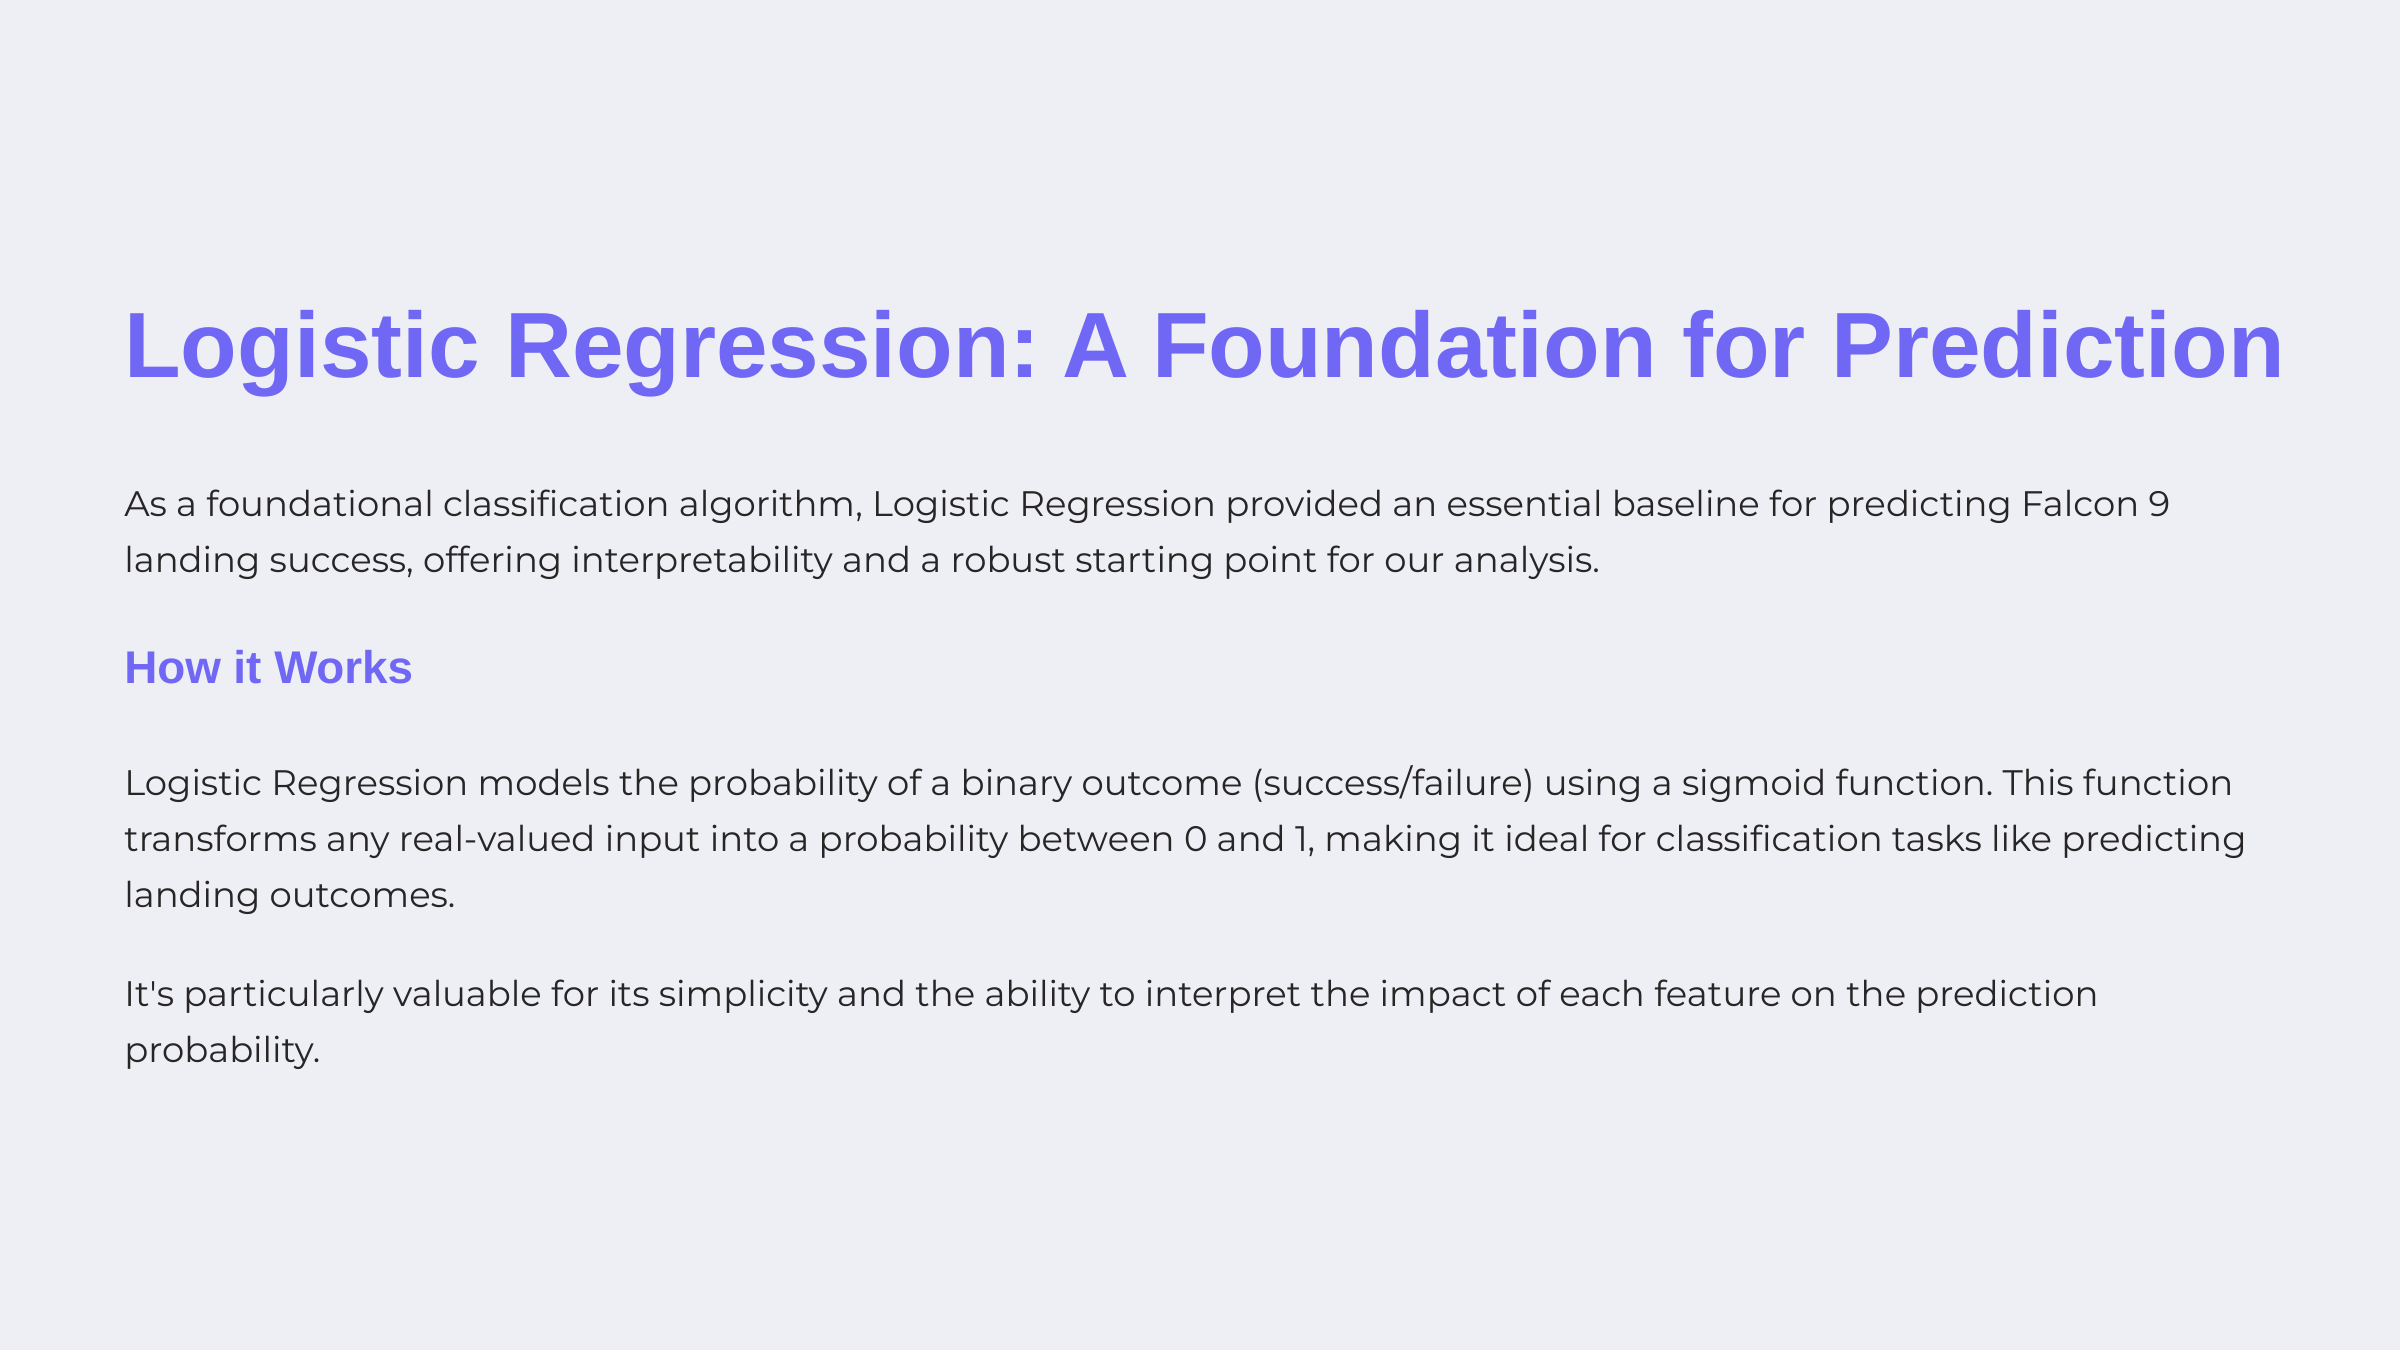

Logistic Regression: A Foundation for Prediction
As a foundational classification algorithm, Logistic Regression provided an essential baseline for predicting Falcon 9 landing success, offering interpretability and a robust starting point for our analysis.
How it Works
Logistic Regression models the probability of a binary outcome (success/failure) using a sigmoid function. This function transforms any real-valued input into a probability between 0 and 1, making it ideal for classification tasks like predicting landing outcomes.
It's particularly valuable for its simplicity and the ability to interpret the impact of each feature on the prediction probability.